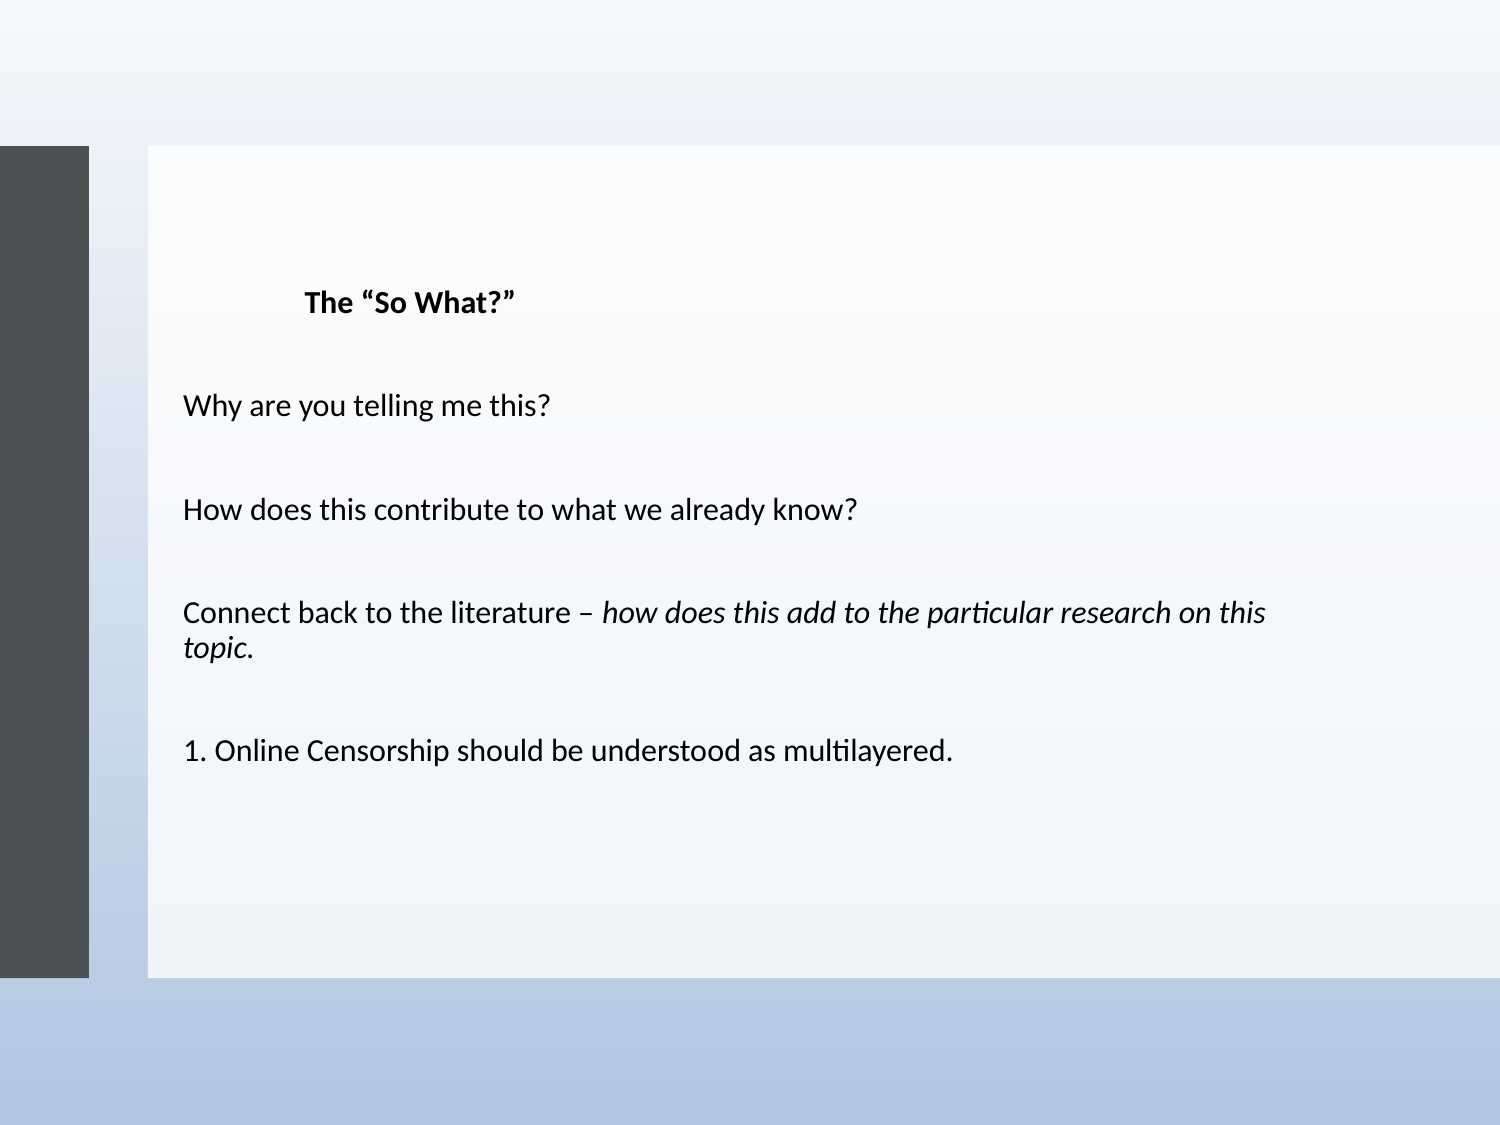

# The “So What?” Why are you telling me this? How does this contribute to what we already know? Connect back to the literature – how does this add to the particular research on this topic. 1. Online Censorship should be understood as multilayered.